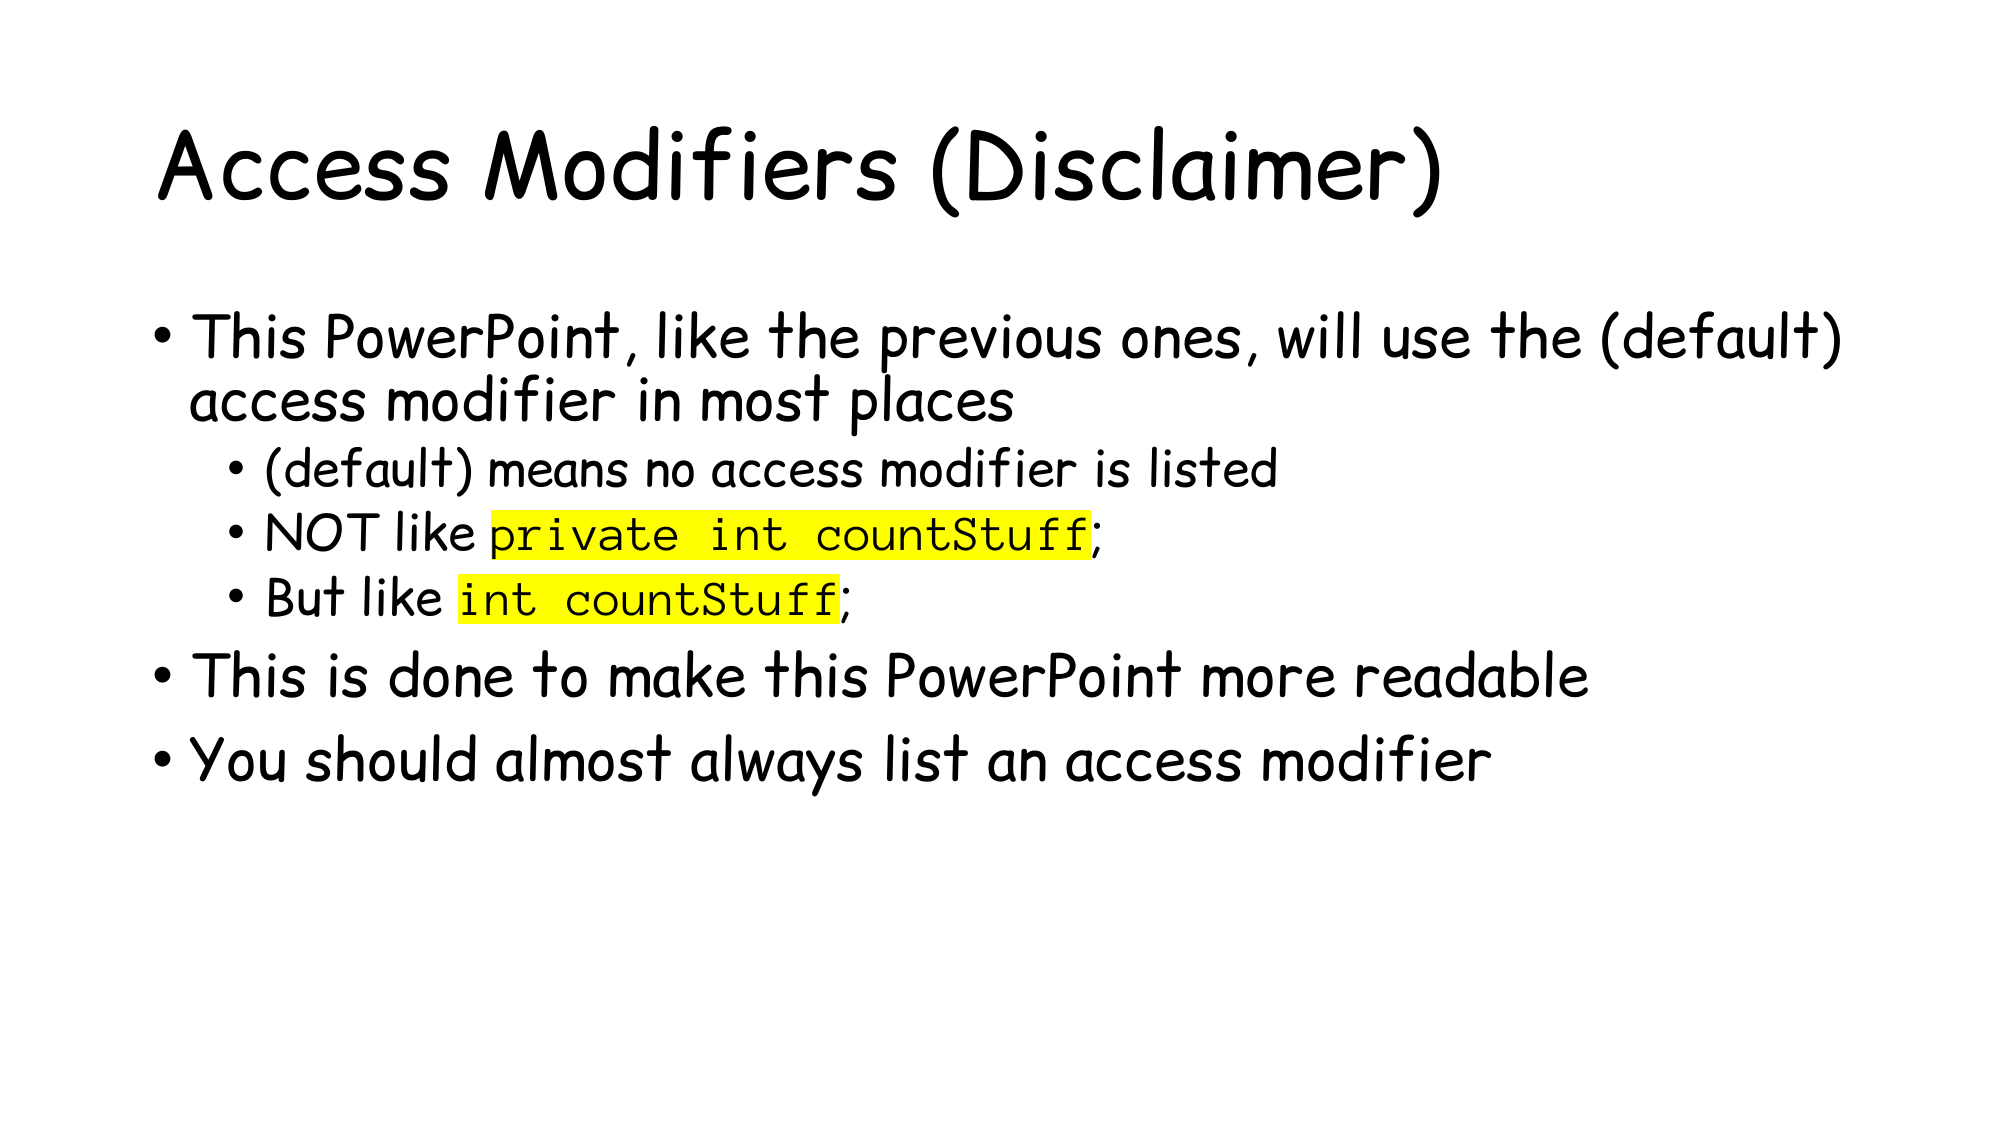

# Access Modifiers (Disclaimer)
This PowerPoint, like the previous ones, will use the (default) access modifier in most places
(default) means no access modifier is listed
NOT like private int countStuff;
But like int countStuff;
This is done to make this PowerPoint more readable
You should almost always list an access modifier